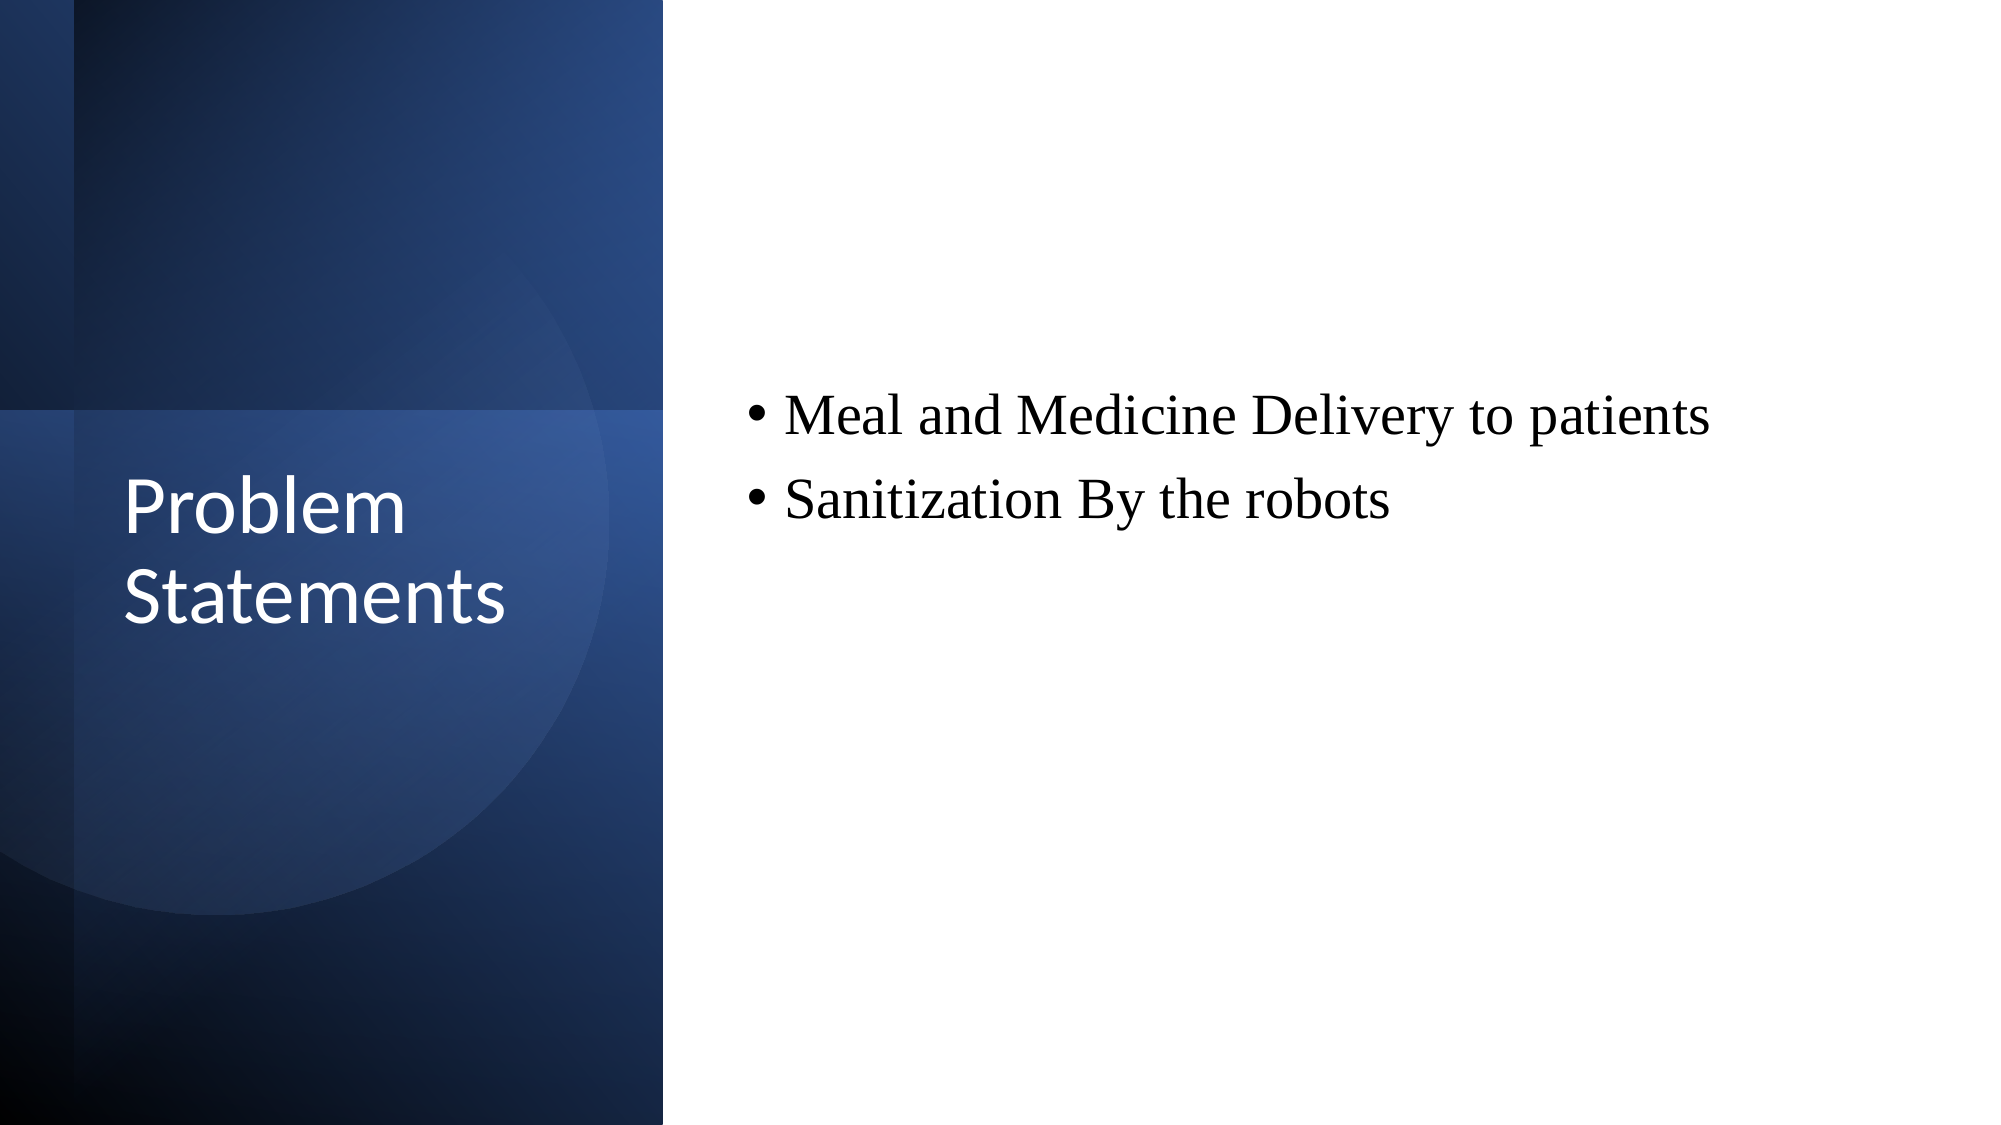

Meal and Medicine Delivery to patients
Sanitization By the robots

Problem Statements